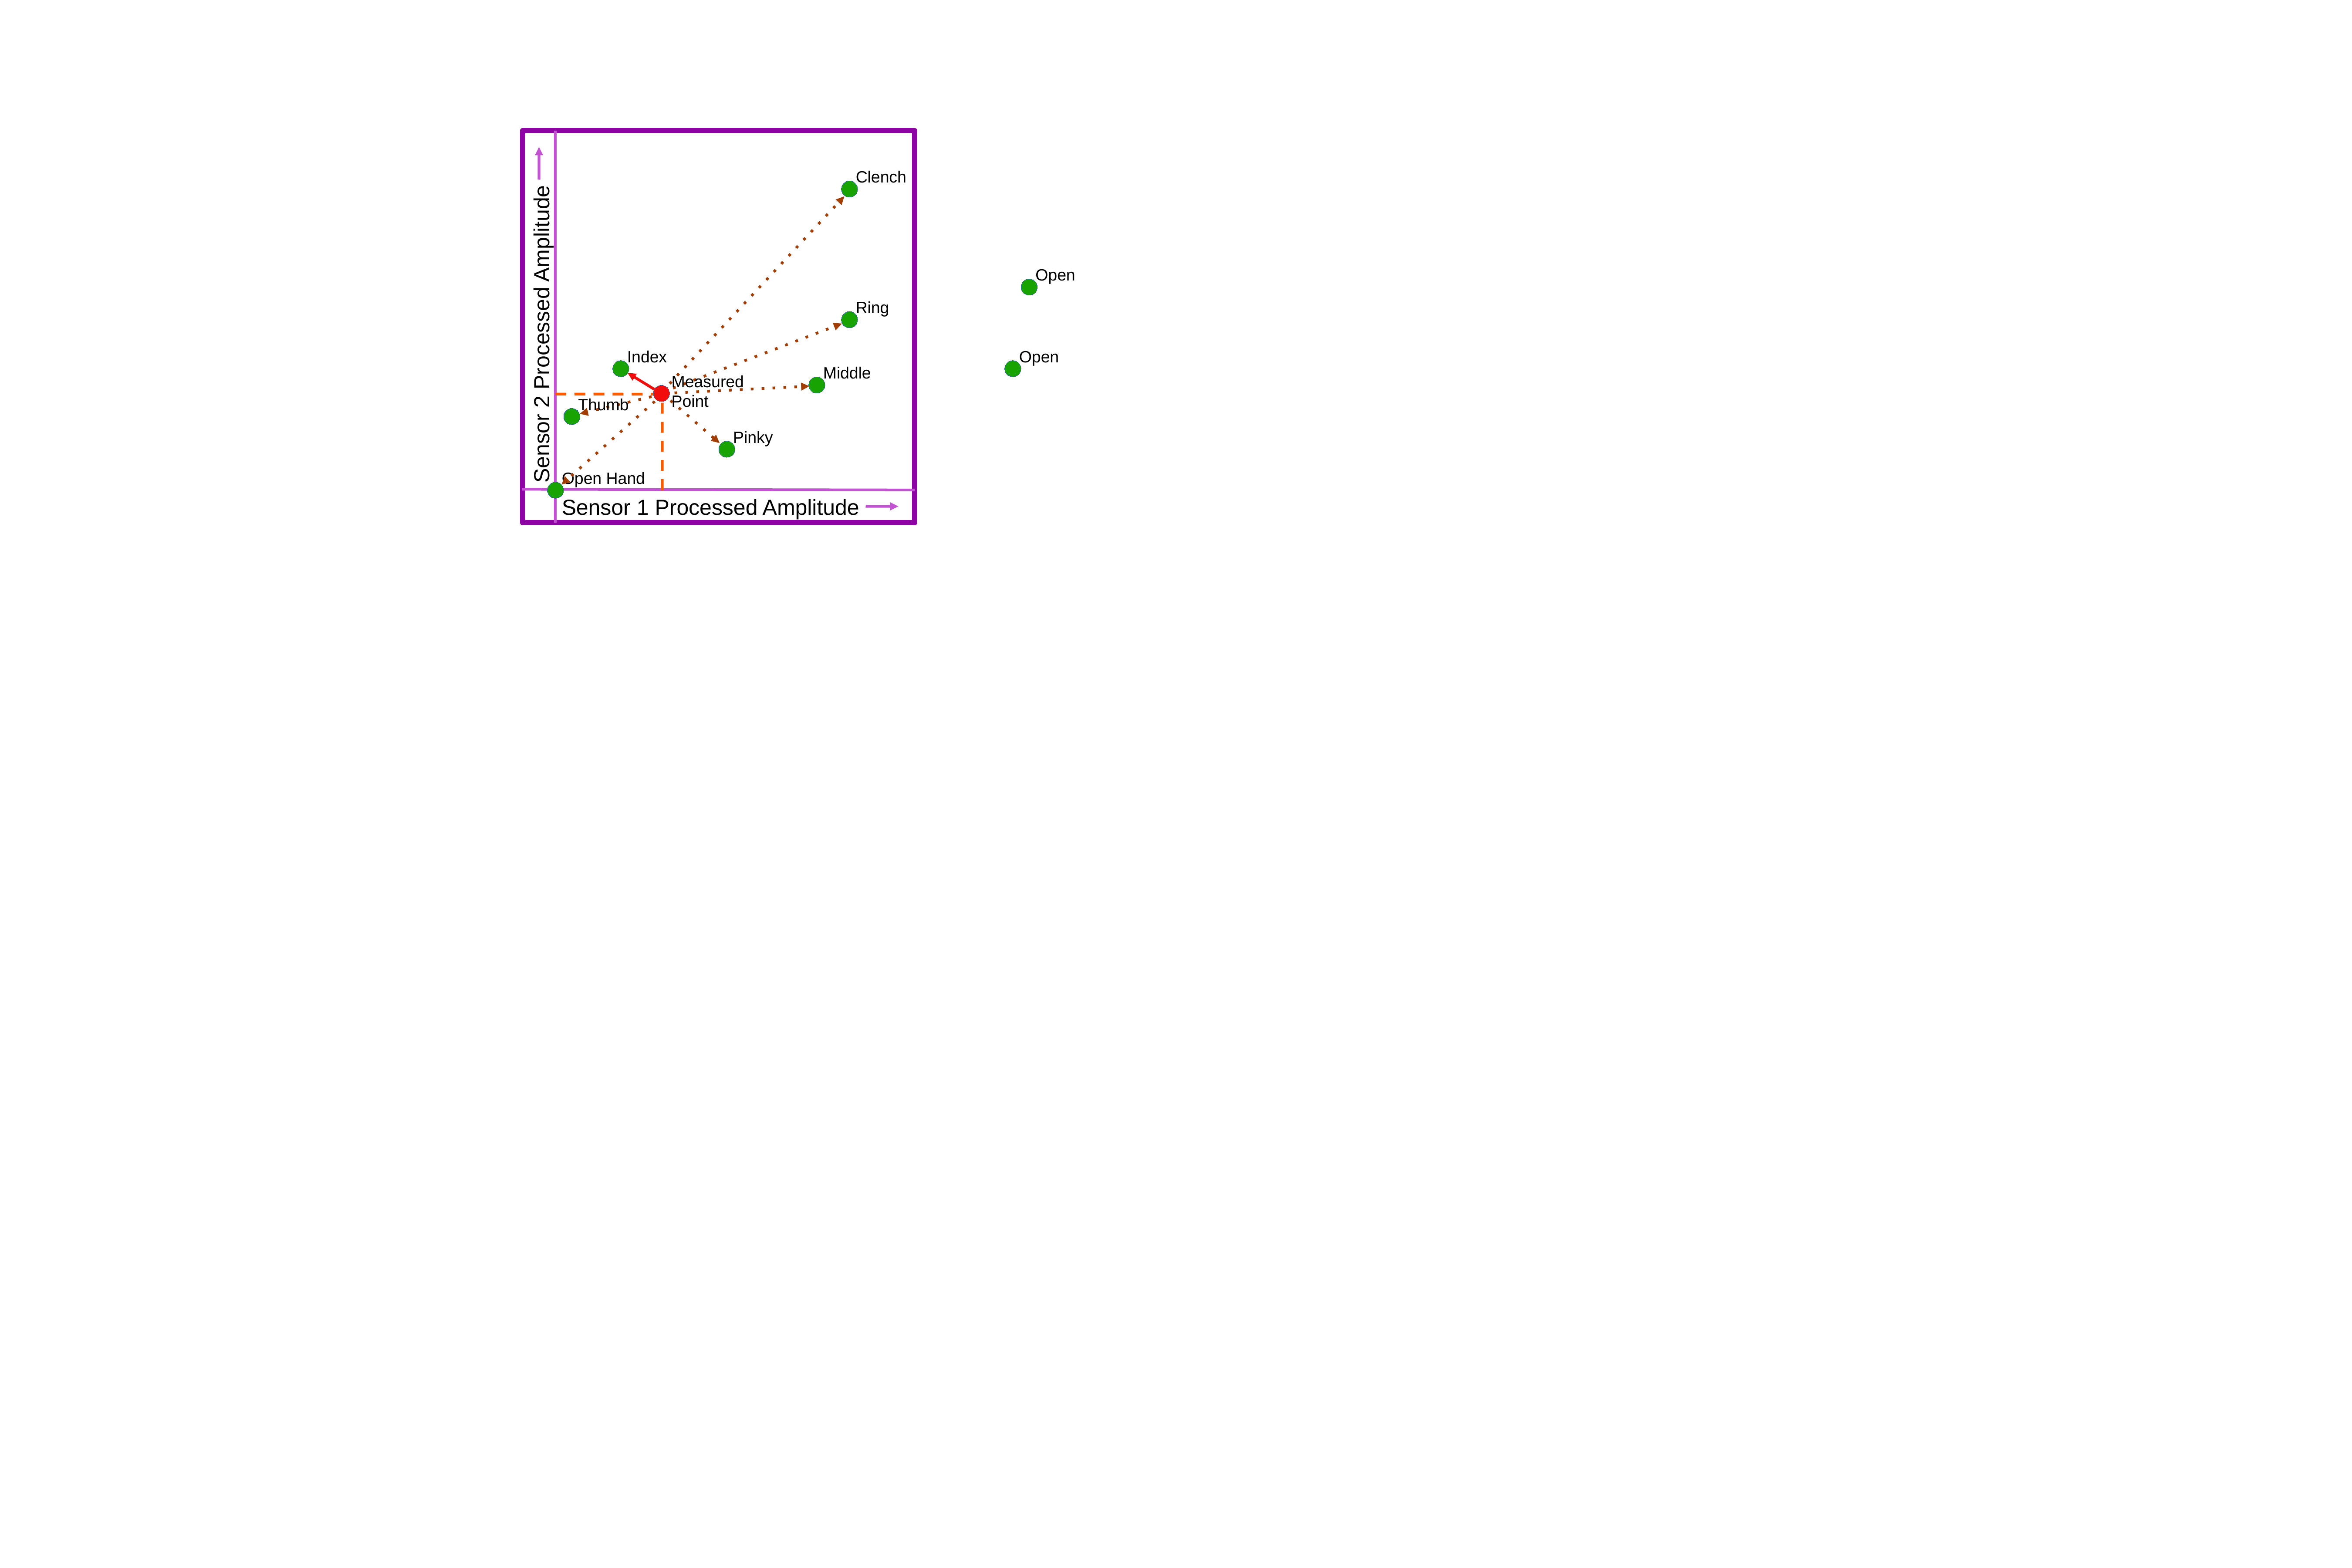

Clench

Open

Ring
Sensor 2 Processed Amplitude

Index
Open
Middle

Measured Point

Thumb

Pinky

Open Hand

Sensor 1 Processed Amplitude